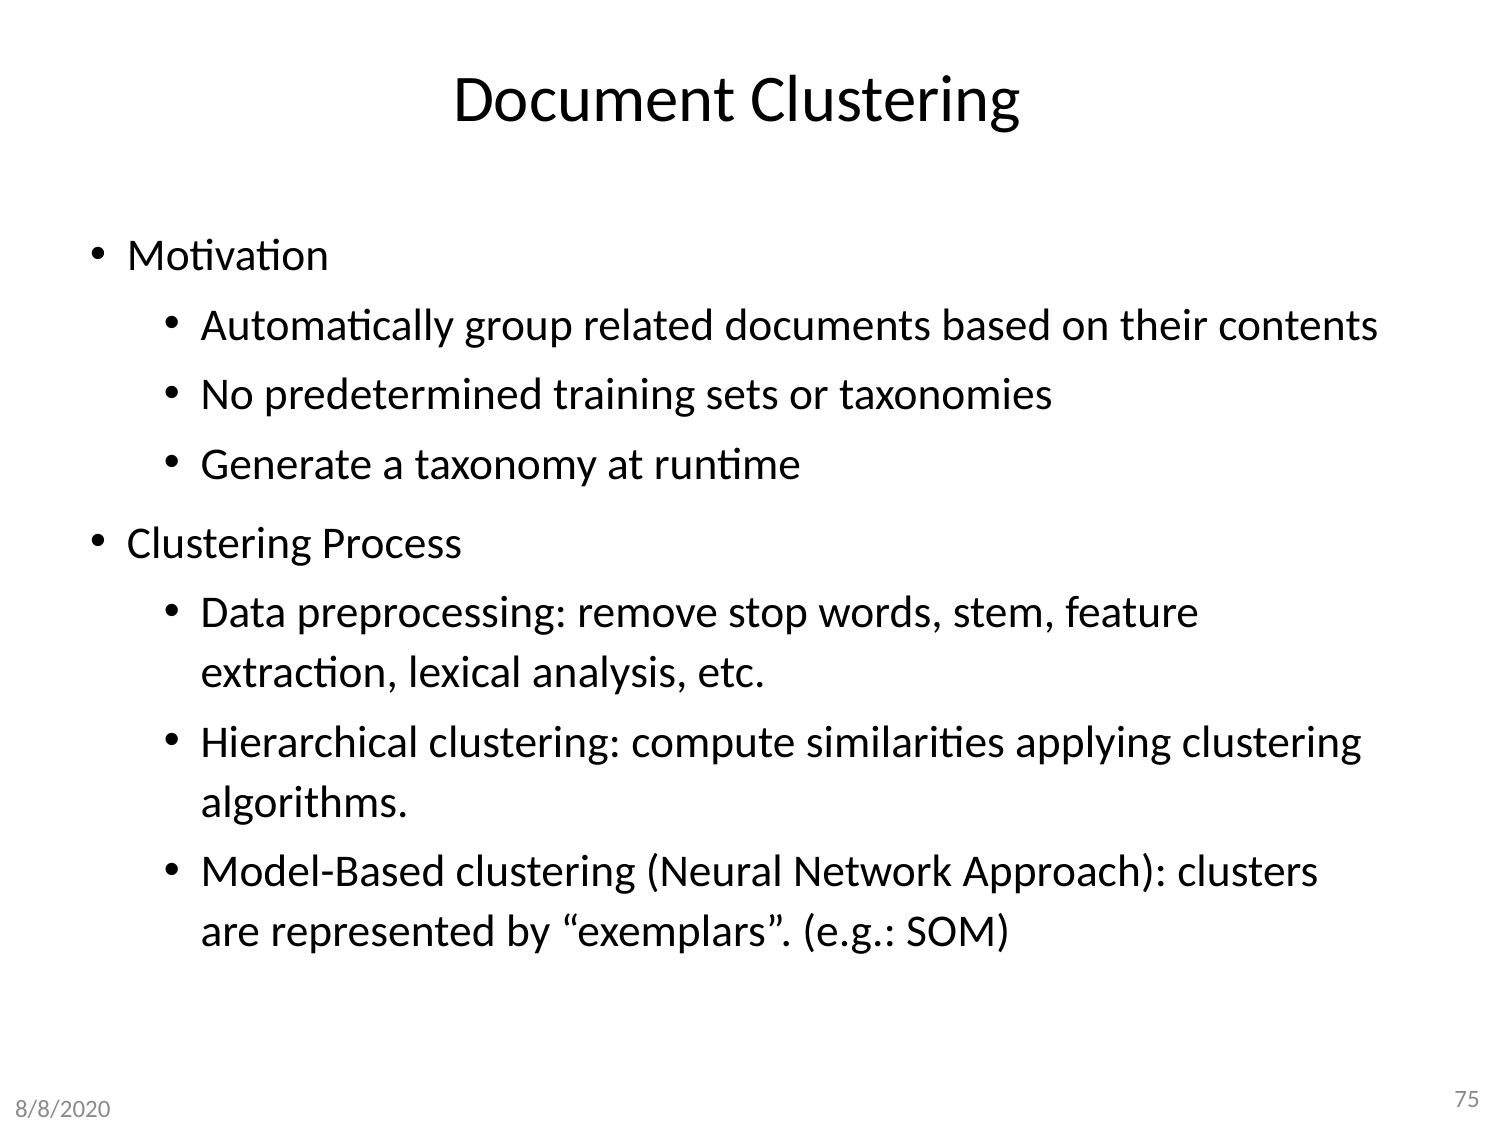

# Document Clustering
Motivation
Automatically group related documents based on their contents
No predetermined training sets or taxonomies
Generate a taxonomy at runtime
Clustering Process
Data preprocessing: remove stop words, stem, feature extraction, lexical analysis, etc.
Hierarchical clustering: compute similarities applying clustering algorithms.
Model-Based clustering (Neural Network Approach): clusters are represented by “exemplars”. (e.g.: SOM)
75
8/8/2020